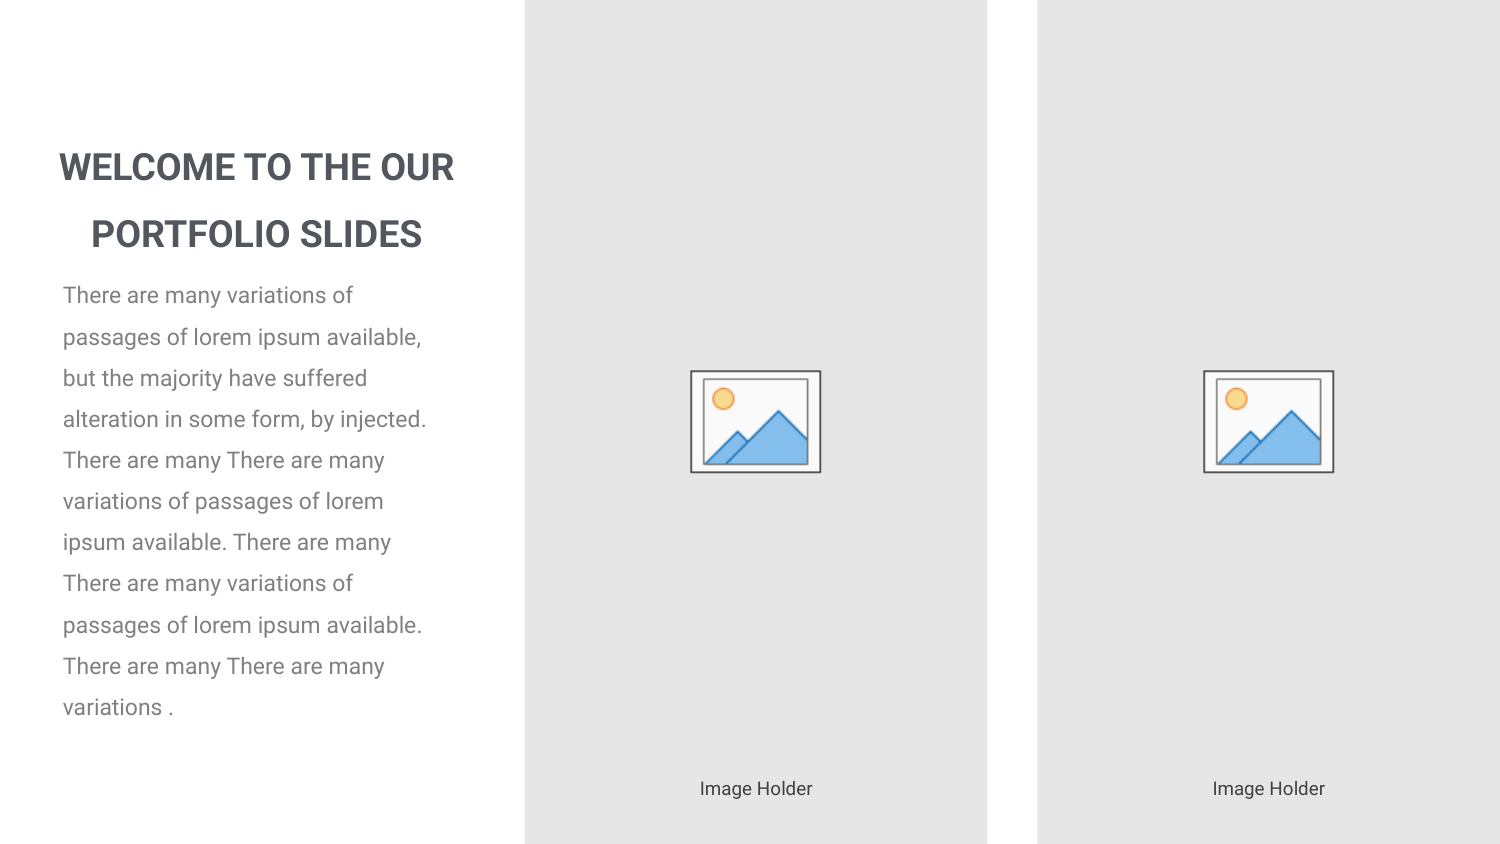

WELCOME TO THE OUR PORTFOLIO SLIDES
There are many variations of passages of lorem ipsum available, but the majority have suffered alteration in some form, by injected. There are many There are many variations of passages of lorem ipsum available. There are many There are many variations of passages of lorem ipsum available. There are many There are many variations .